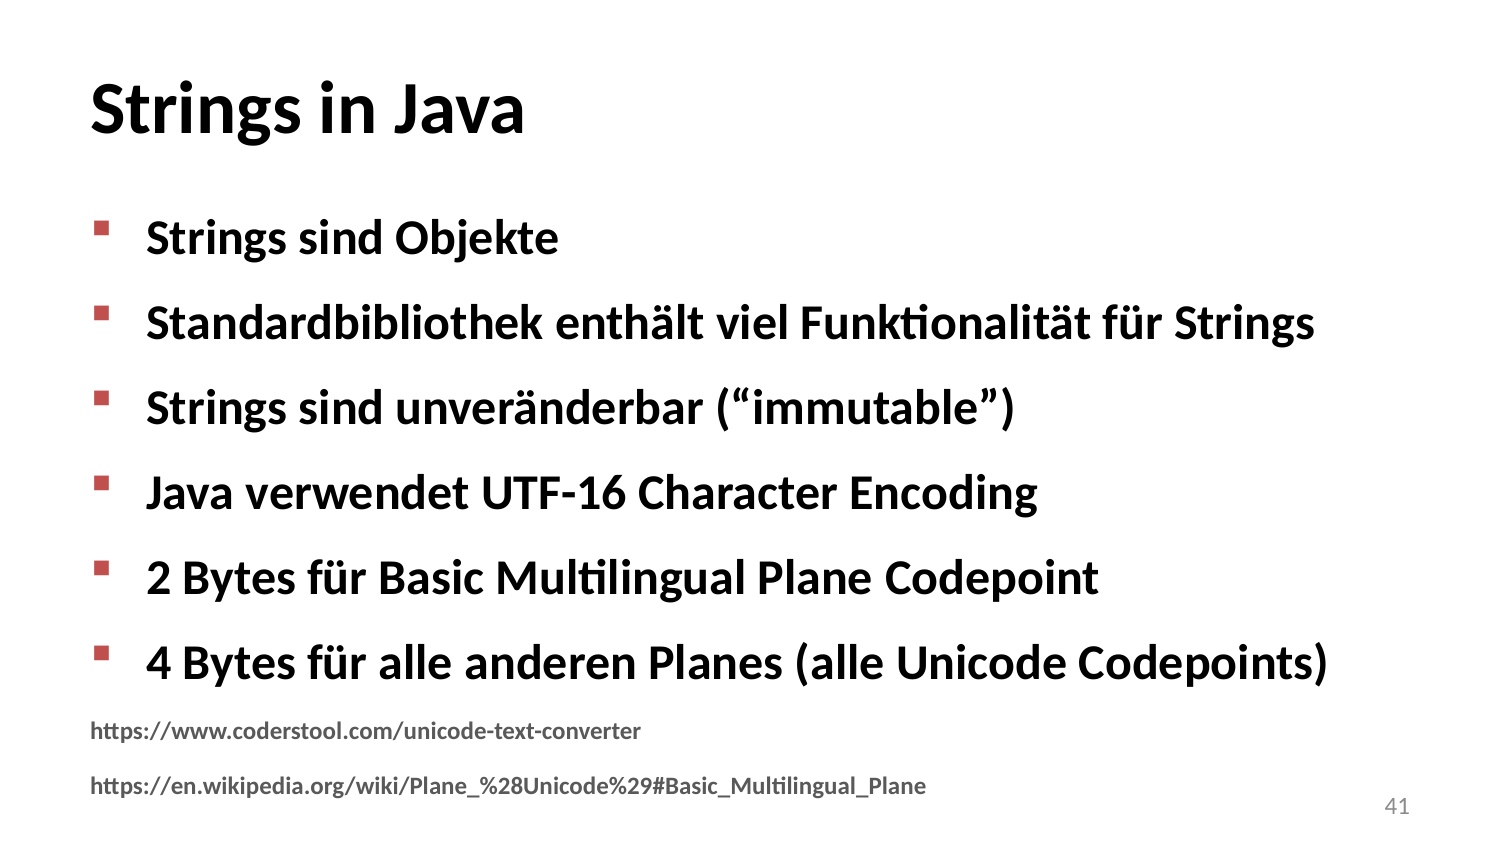

# Strings in Java
Strings sind Objekte
Standardbibliothek enthält viel Funktionalität für Strings
Strings sind unveränderbar (“immutable”)
Java verwendet UTF-16 Character Encoding
2 Bytes für Basic Multilingual Plane Codepoint
4 Bytes für alle anderen Planes (alle Unicode Codepoints)
https://www.coderstool.com/unicode-text-converter
https://en.wikipedia.org/wiki/Plane_%28Unicode%29#Basic_Multilingual_Plane
41